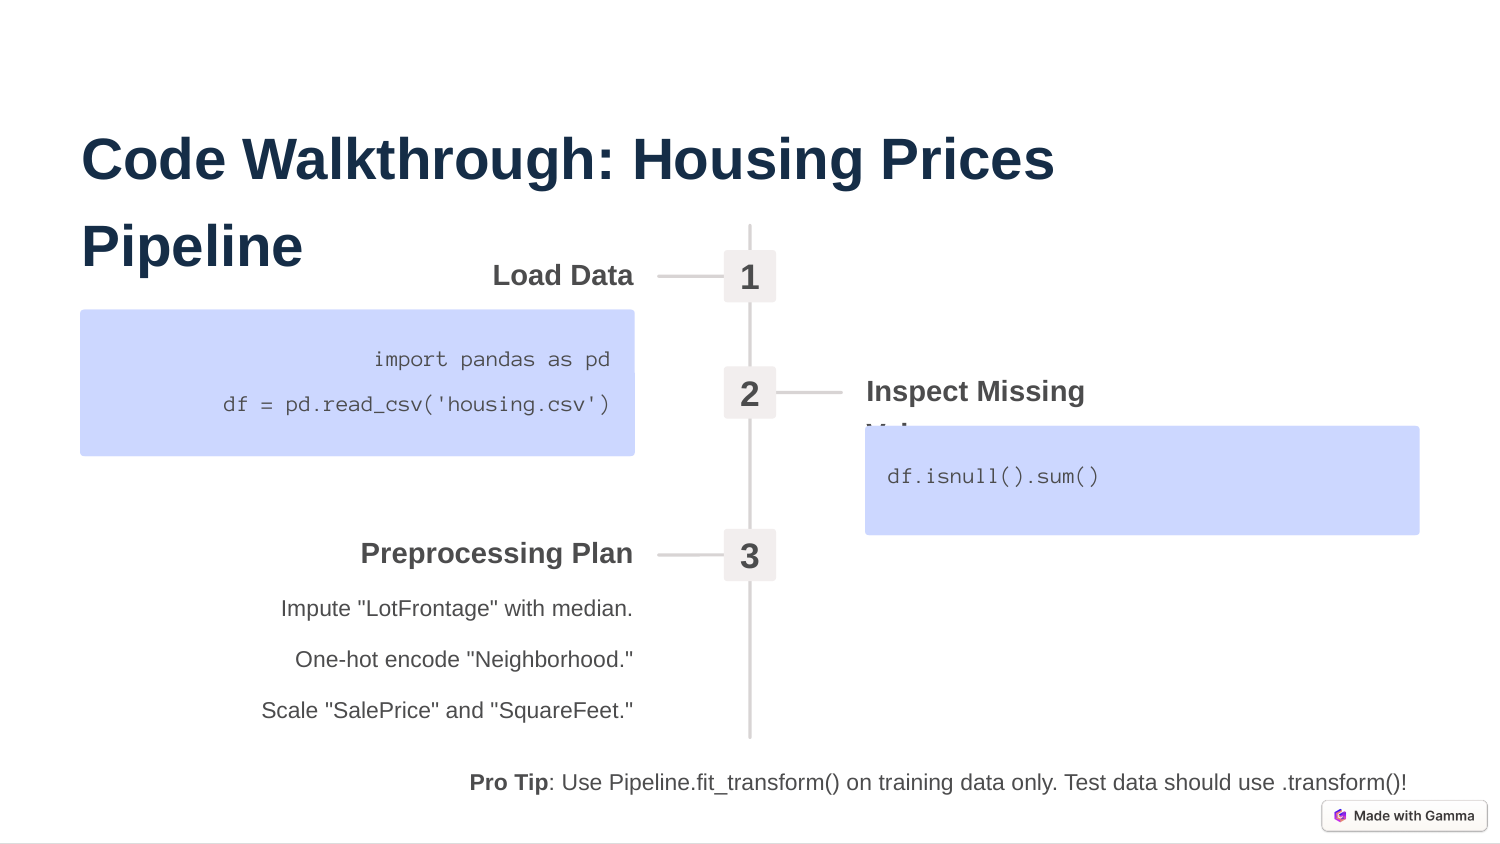

Code Walkthrough: Housing Prices Pipeline

Load Data

1

import pandas as pd
df = pd.read_csv('housing.csv')
Inspect Missing Values

2

df.isnull().sum()
Preprocessing Plan

3

Impute "LotFrontage" with median.
One-hot encode "Neighborhood."
Scale "SalePrice" and "SquareFeet."
Pro Tip: Use Pipeline.fit_transform() on training data only. Test data should use .transform()!